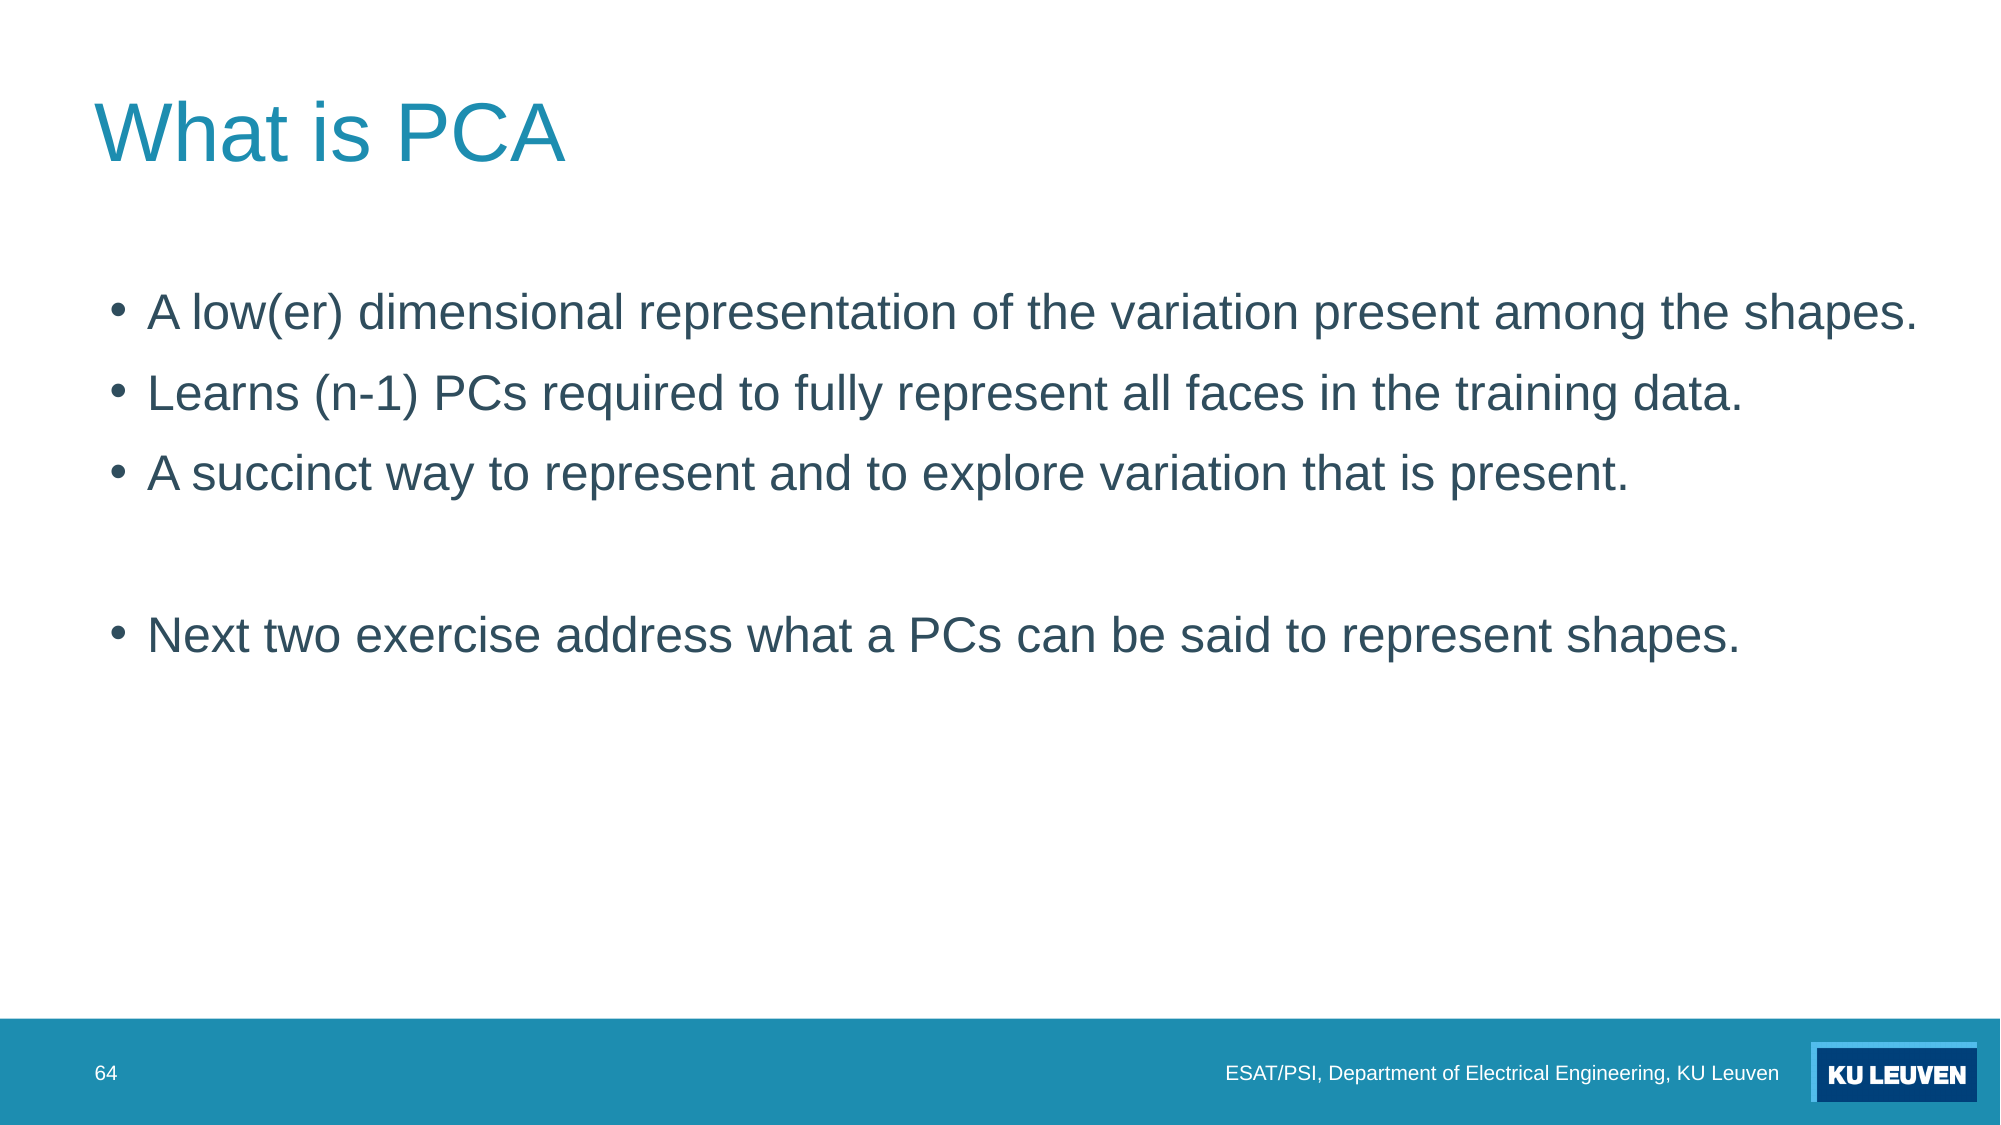

# What is PCA
A low(er) dimensional representation of the variation present among the shapes.
Learns (n-1) PCs required to fully represent all faces in the training data.
A succinct way to represent and to explore variation that is present.

Next two exercise address what a PCs can be said to represent shapes.

64
ESAT/PSI, Department of Electrical Engineering, KU Leuven